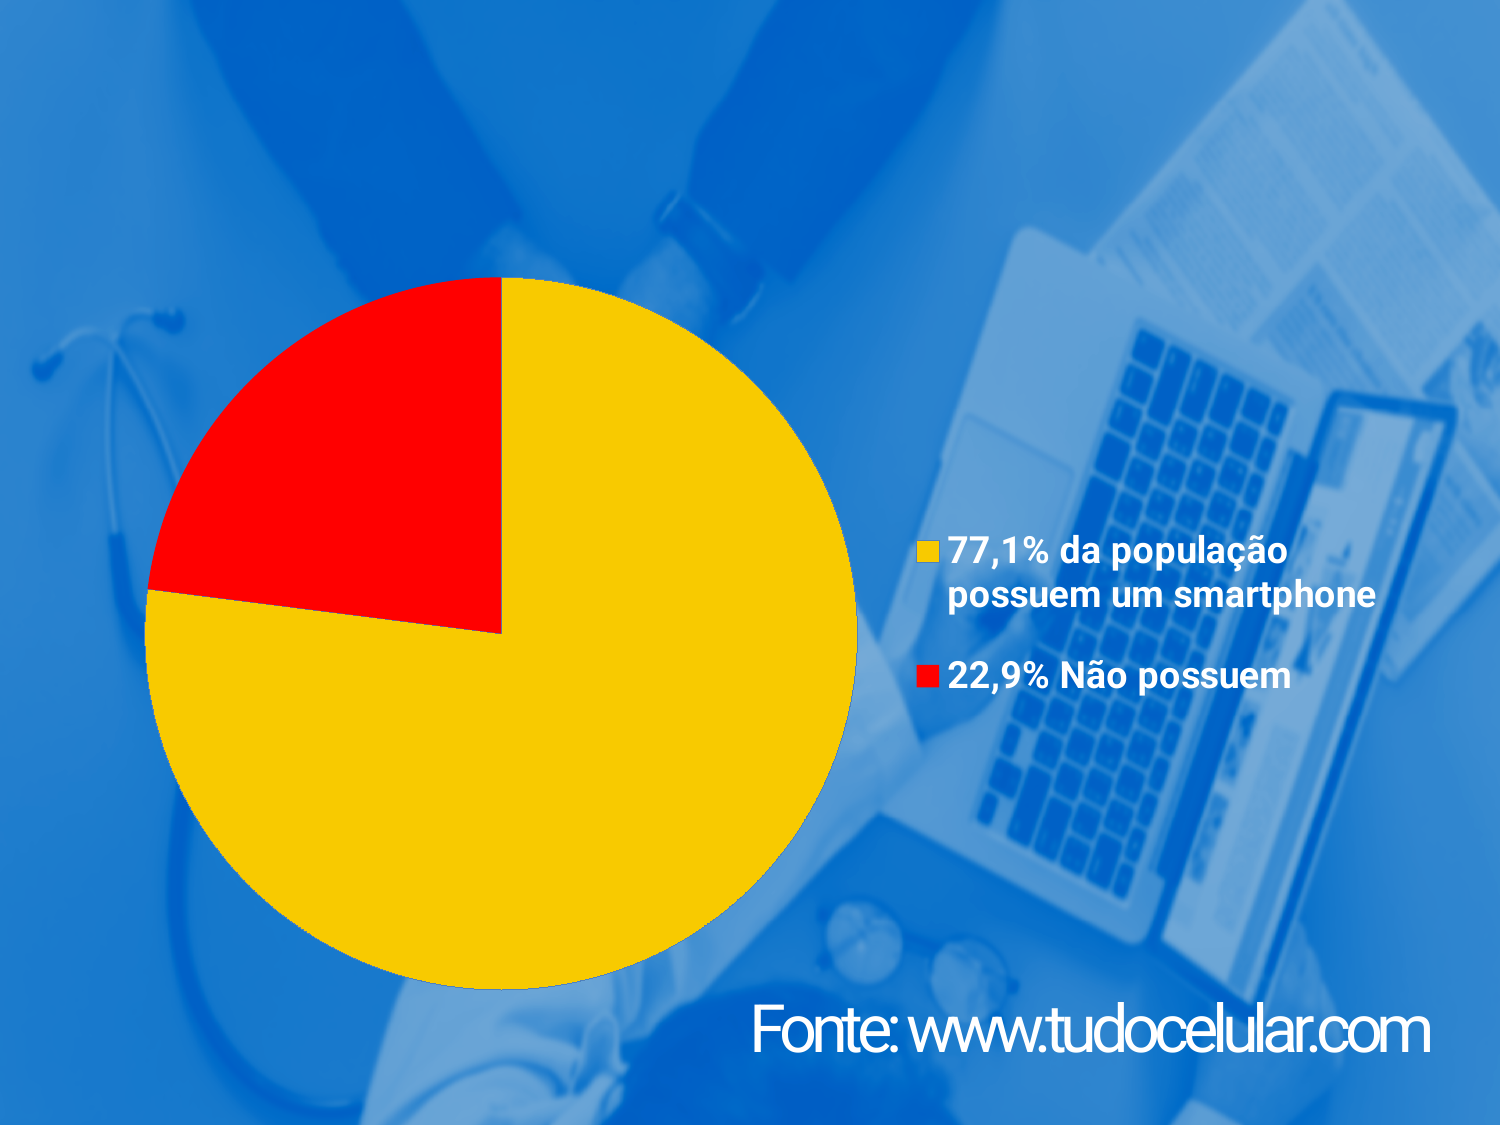

### Chart

| Category | Colunas1 |
|---|---|
| 77,1% da população possuem um smartphone | 77.0 |
| 22,9% Não possuem  | 23.0 |
Fonte: www.tudocelular.com